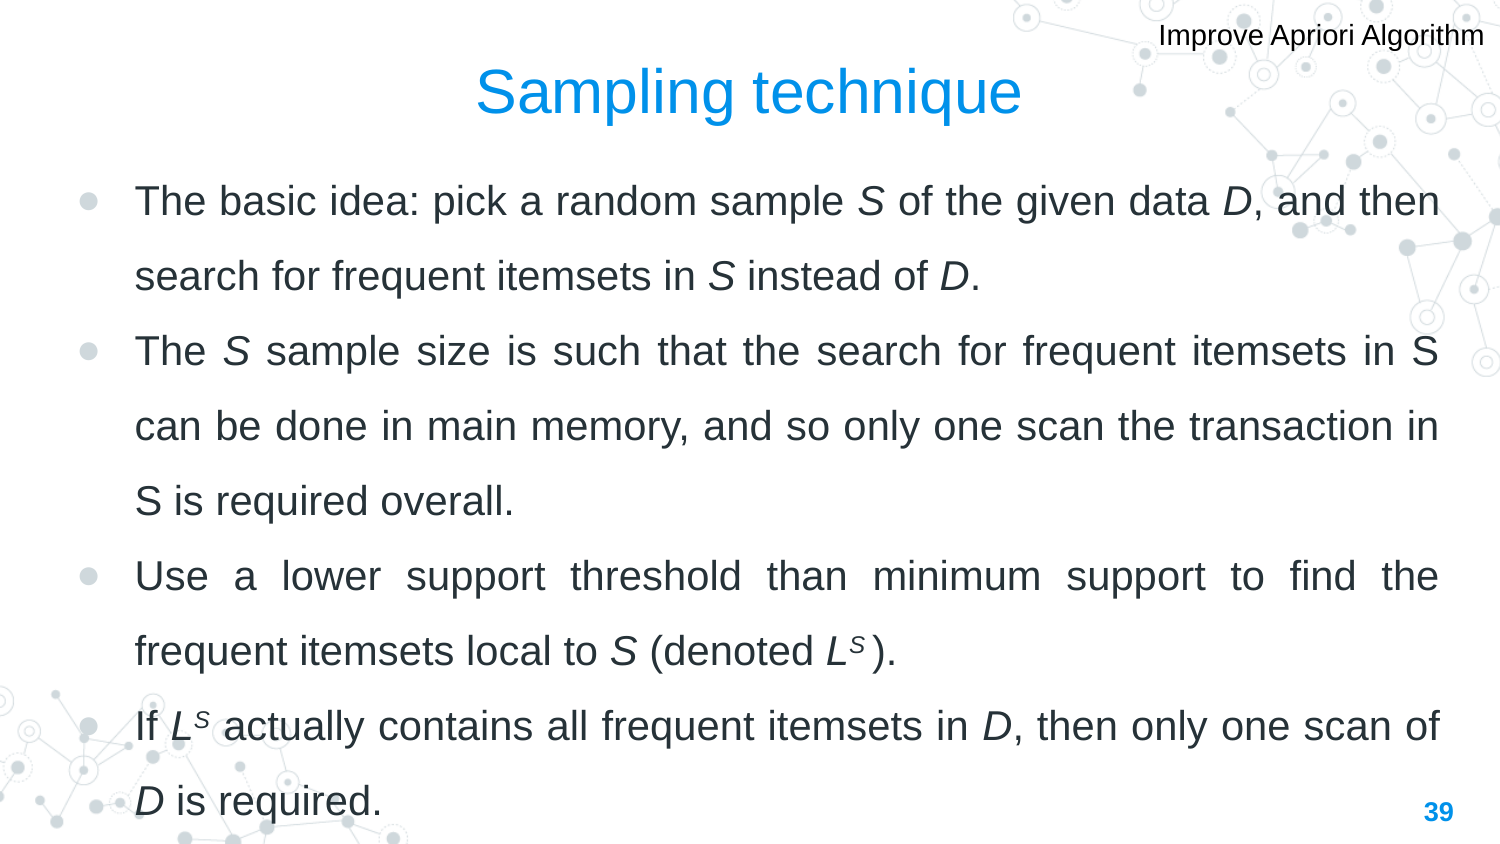

Improve Apriori Algorithm
# Sampling technique
The basic idea: pick a random sample S of the given data D, and then search for frequent itemsets in S instead of D.
The S sample size is such that the search for frequent itemsets in S can be done in main memory, and so only one scan the transaction in S is required overall.
Use a lower support threshold than minimum support to find the frequent itemsets local to S (denoted LS ).
If LS actually contains all frequent itemsets in D, then only one scan of D is required.
39